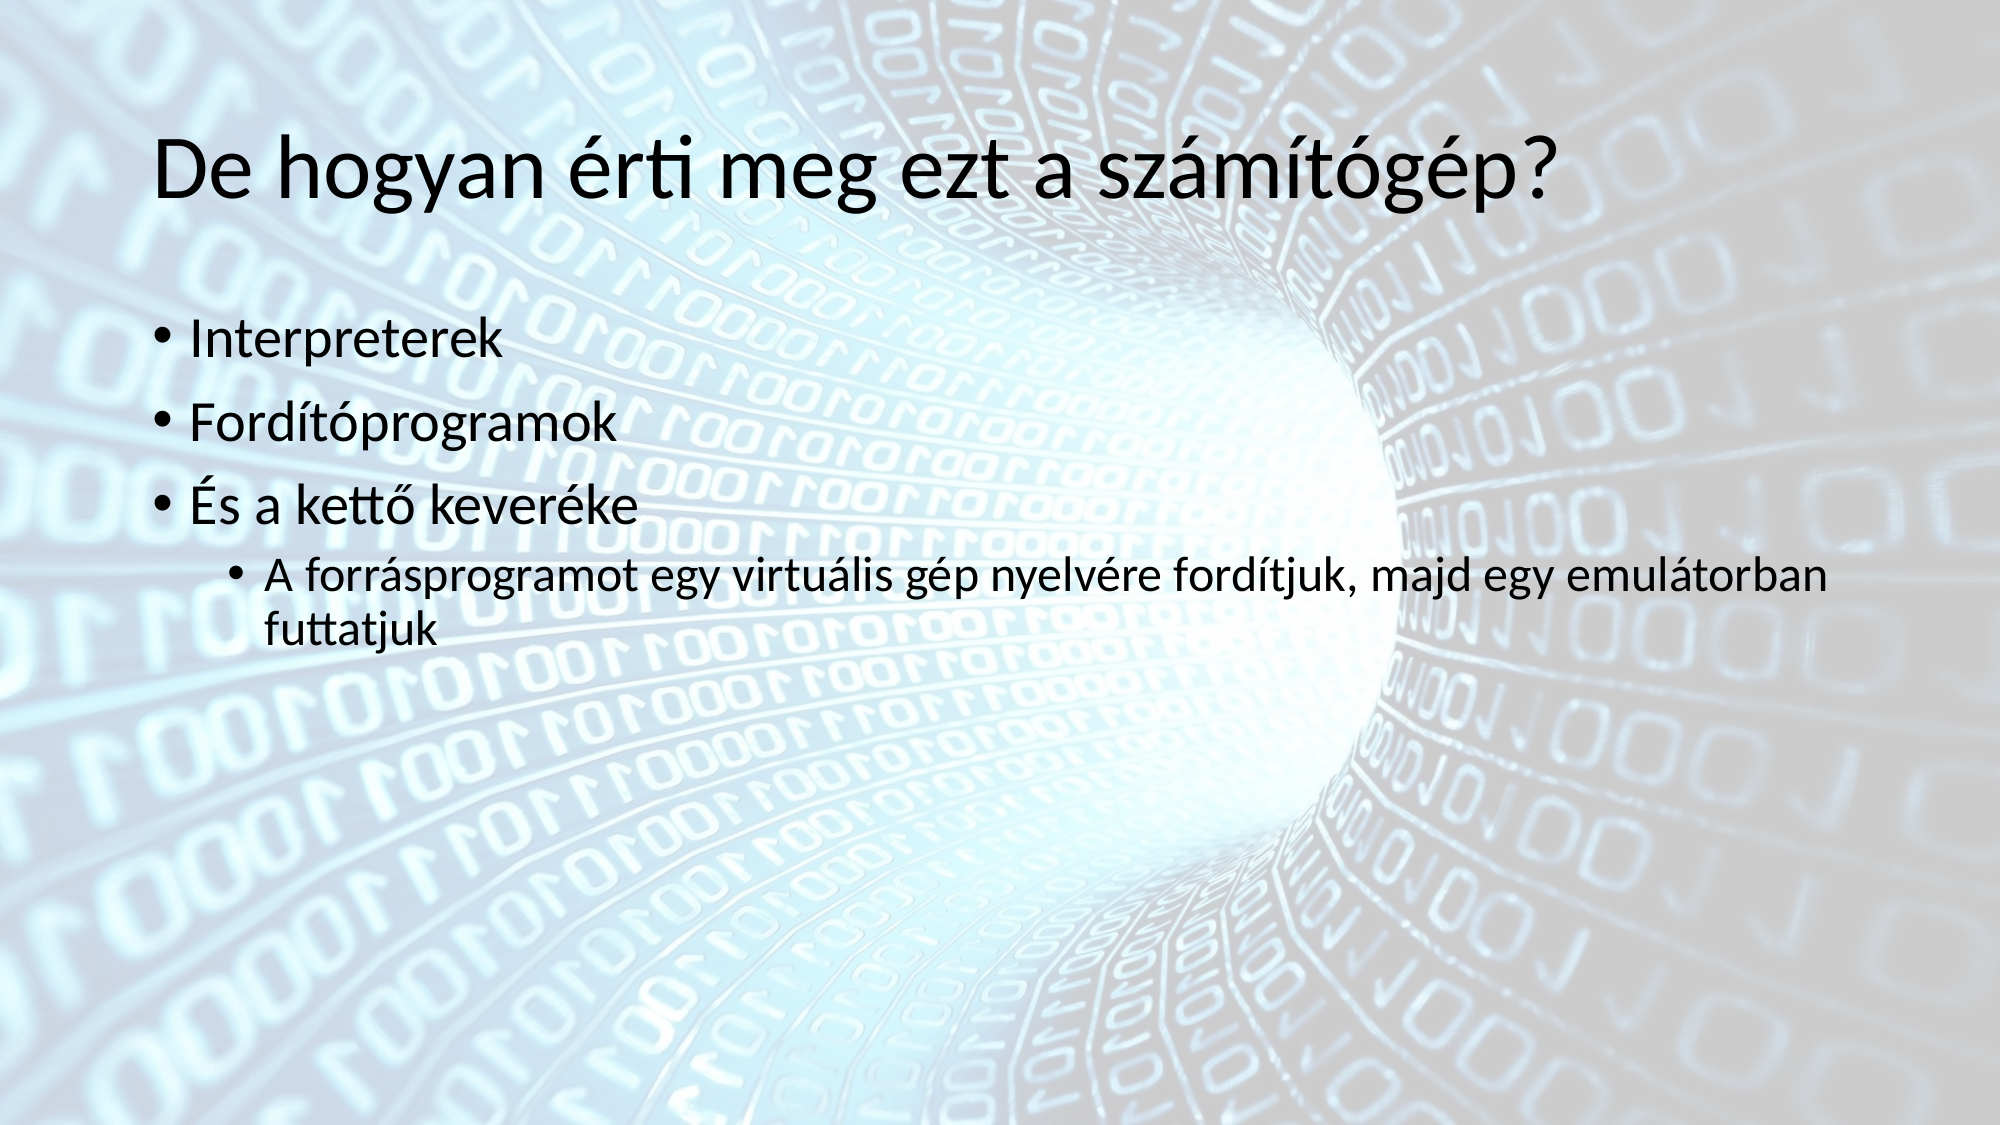

# De hogyan érti meg ezt a számítógép?
Interpreterek
Fordítóprogramok
És a kettő keveréke
A forrásprogramot egy virtuális gép nyelvére fordítjuk, majd egy emulátorban futtatjuk